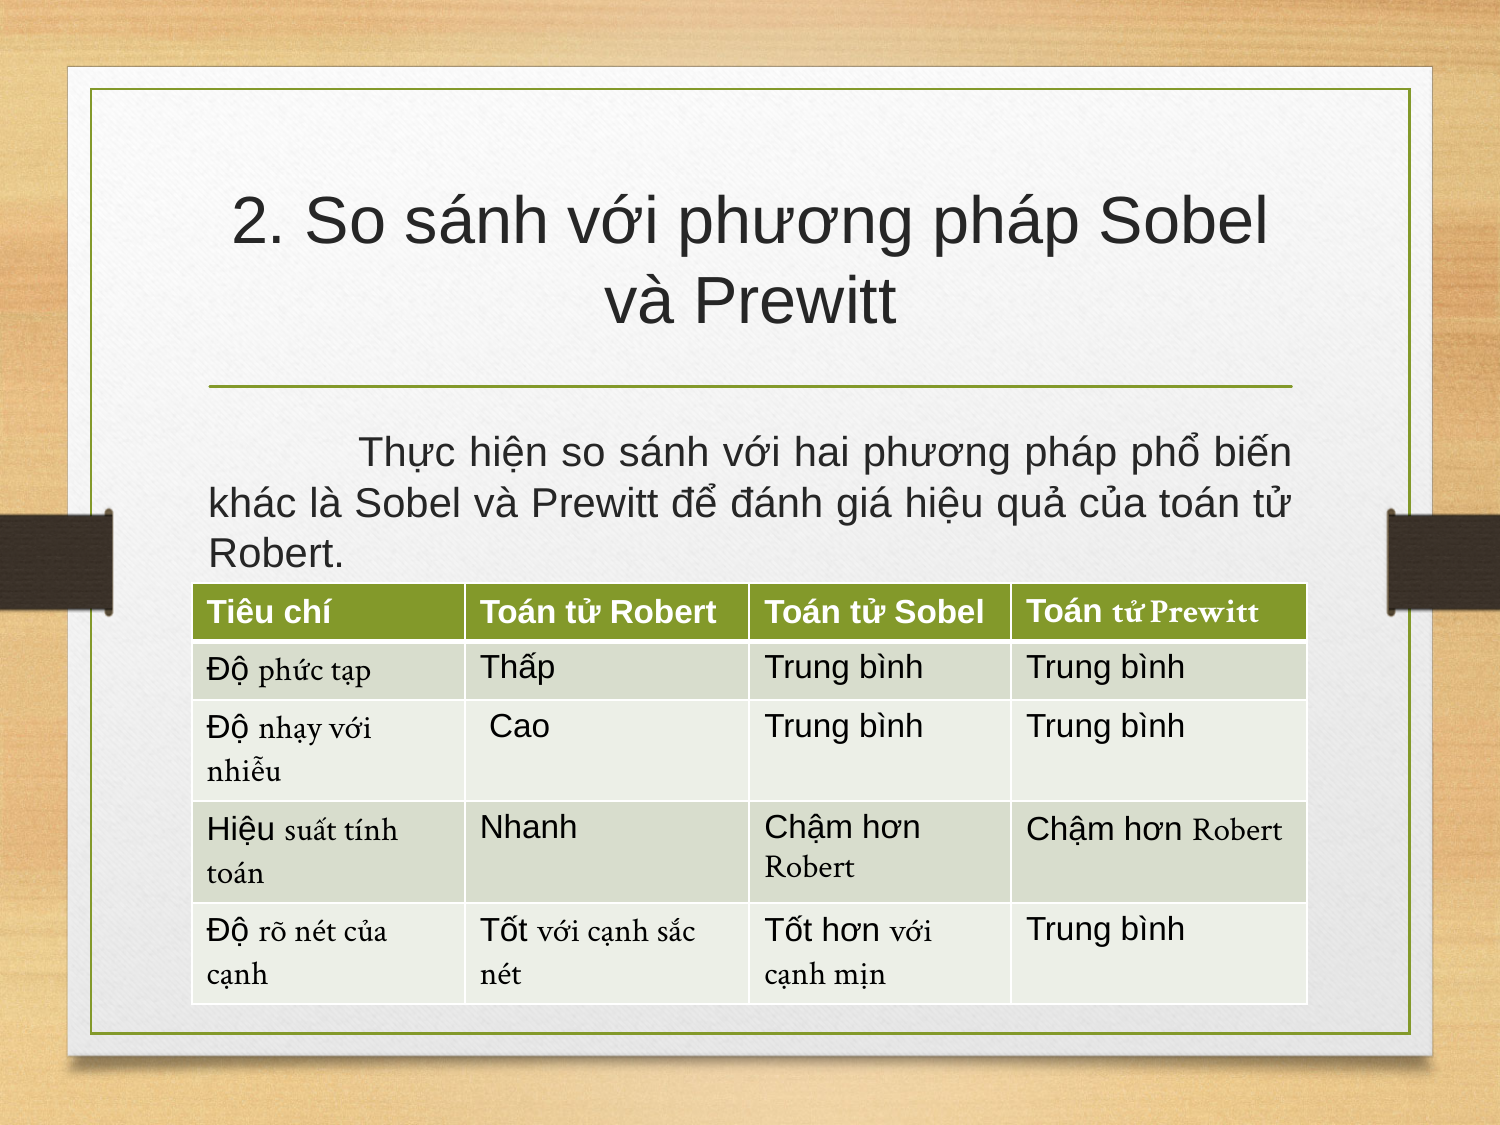

# 2. So sánh với phương pháp Sobel và Prewitt
	Thực hiện so sánh với hai phương pháp phổ biến khác là Sobel và Prewitt để đánh giá hiệu quả của toán tử Robert.

| Tiêu chí | Toán tử Robert | Toán tử Sobel | Toán tử Prewitt |
| --- | --- | --- | --- |
| Độ phức tạp | Thấp | Trung bình | Trung bình |
| Độ nhạy với nhiễu | Cao | Trung bình | Trung bình |
| Hiệu suất tính toán | Nhanh | Chậm hơn Robert | Chậm hơn Robert |
| Độ rõ nét của cạnh | Tốt với cạnh sắc nét | Tốt hơn với cạnh mịn | Trung bình |